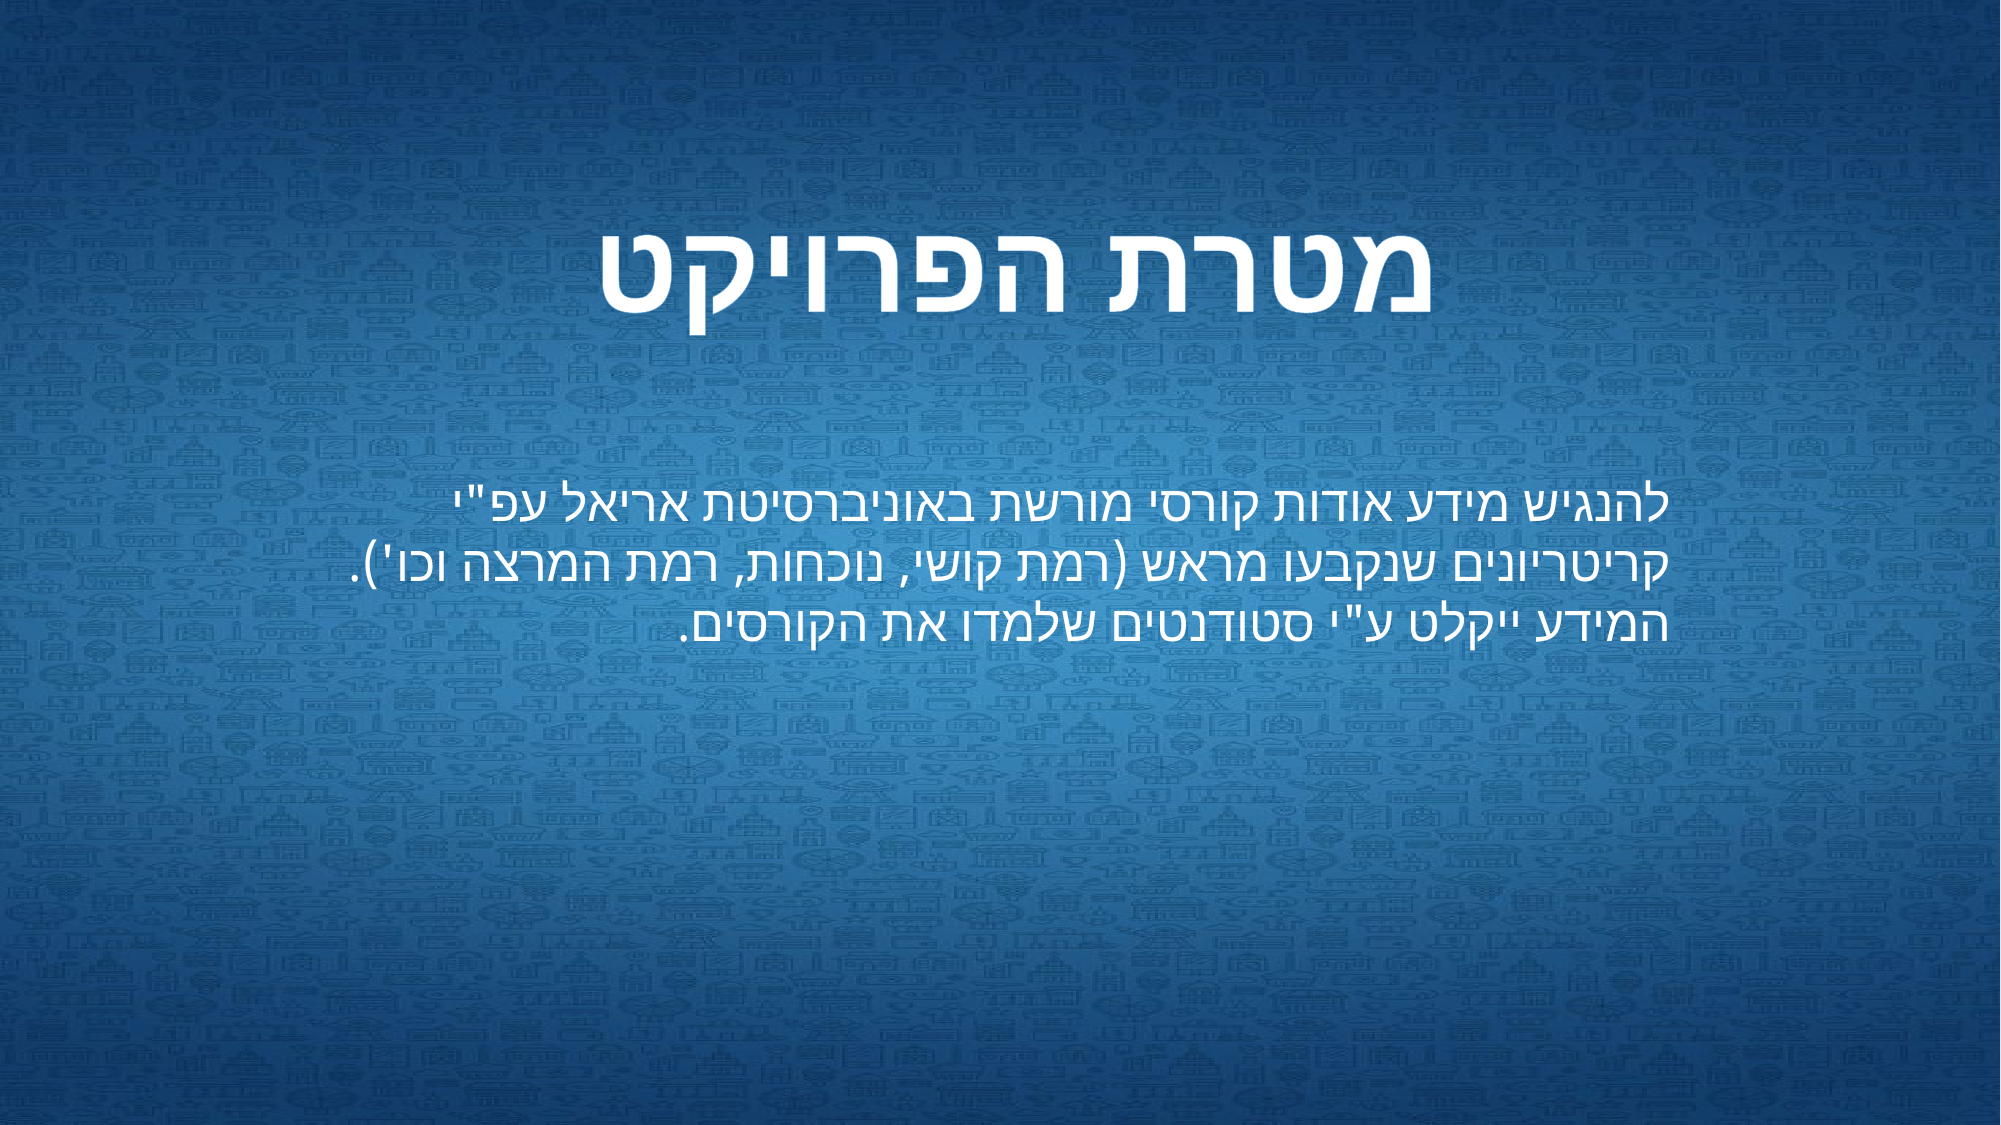

מטרת הפרויקט
להנגיש מידע אודות קורסי מורשת באוניברסיטת אריאל עפ"י קריטריונים שנקבעו מראש (רמת קושי, נוכחות, רמת המרצה וכו'). המידע ייקלט ע"י סטודנטים שלמדו את הקורסים.